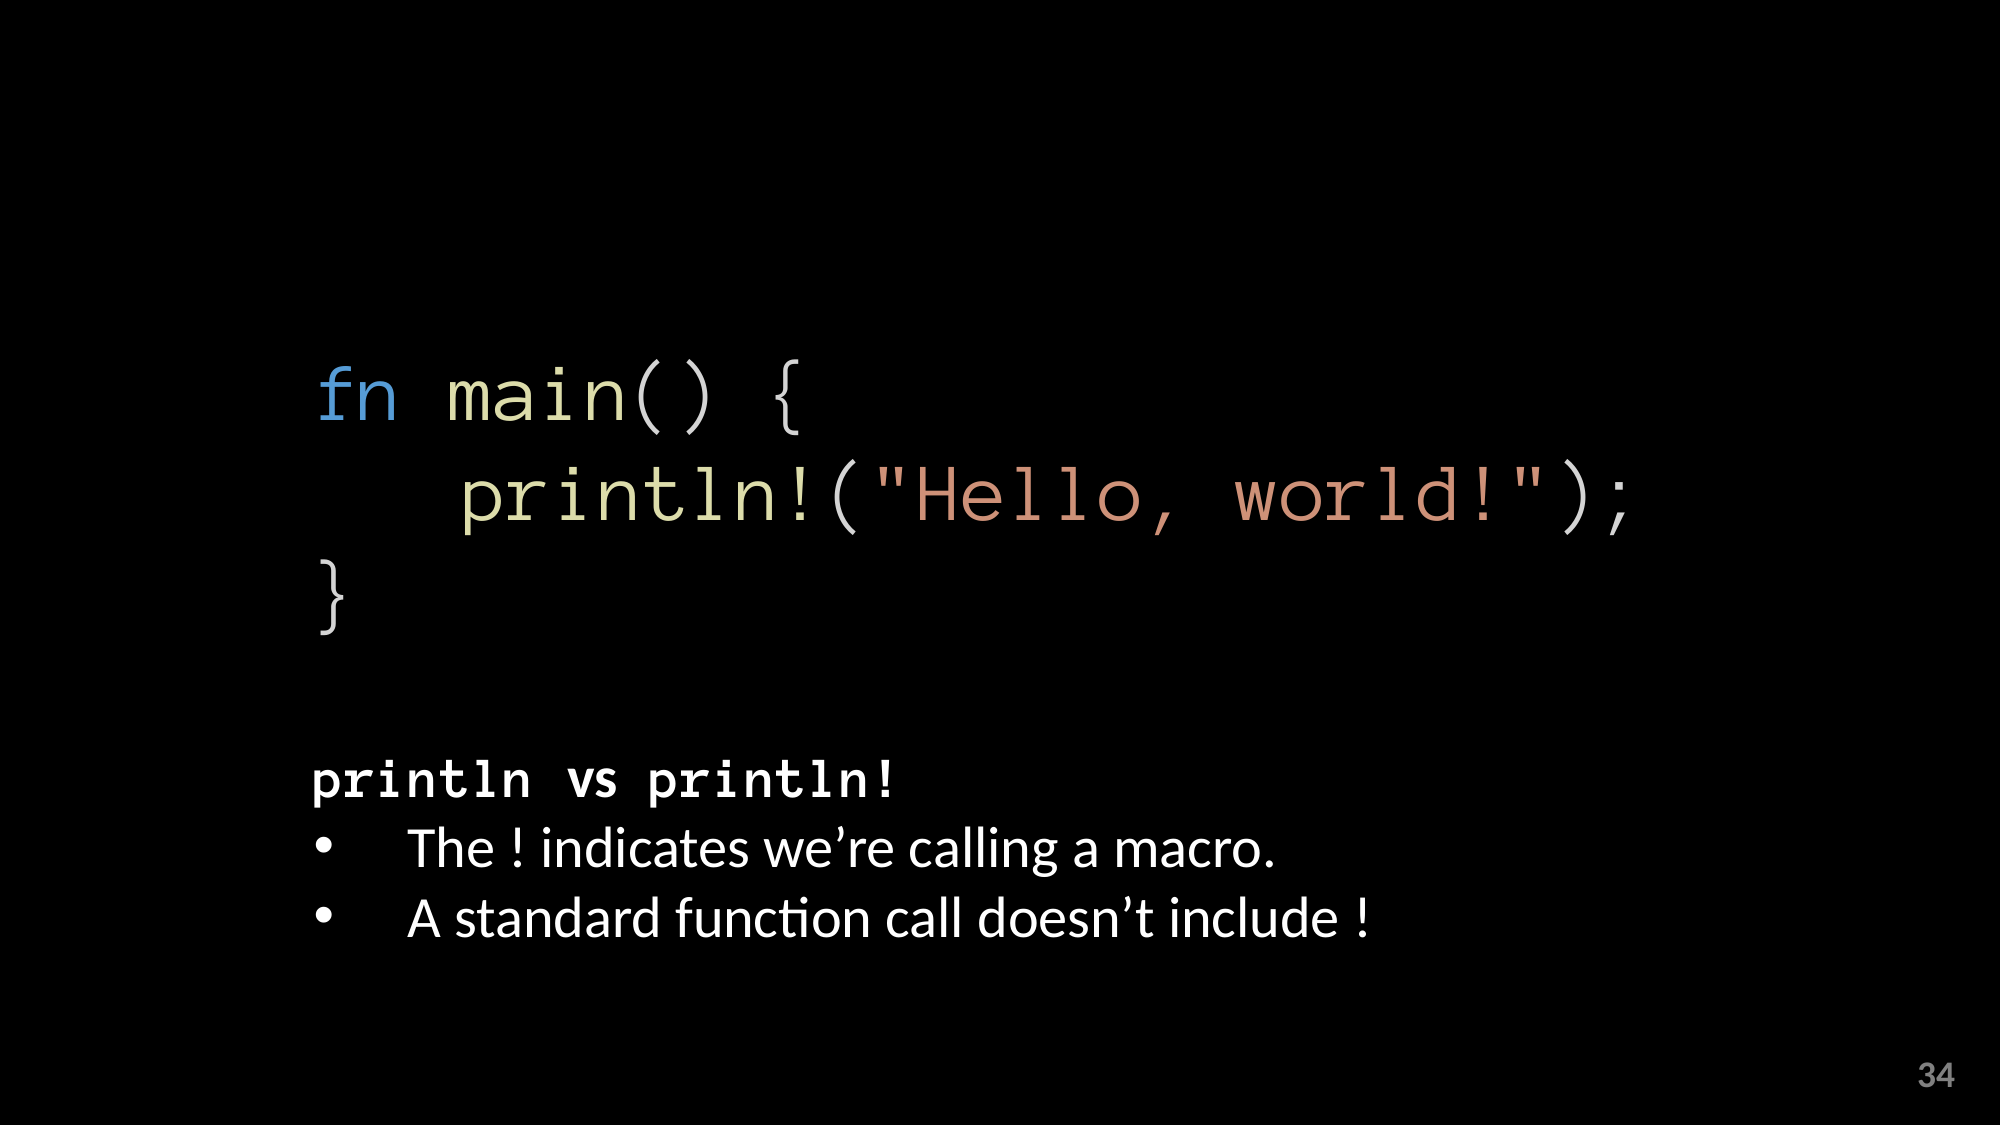

fn main() {
	println!("Hello, world!");
}
println vs println!
The ! indicates we’re calling a macro.
A standard function call doesn’t include !
34